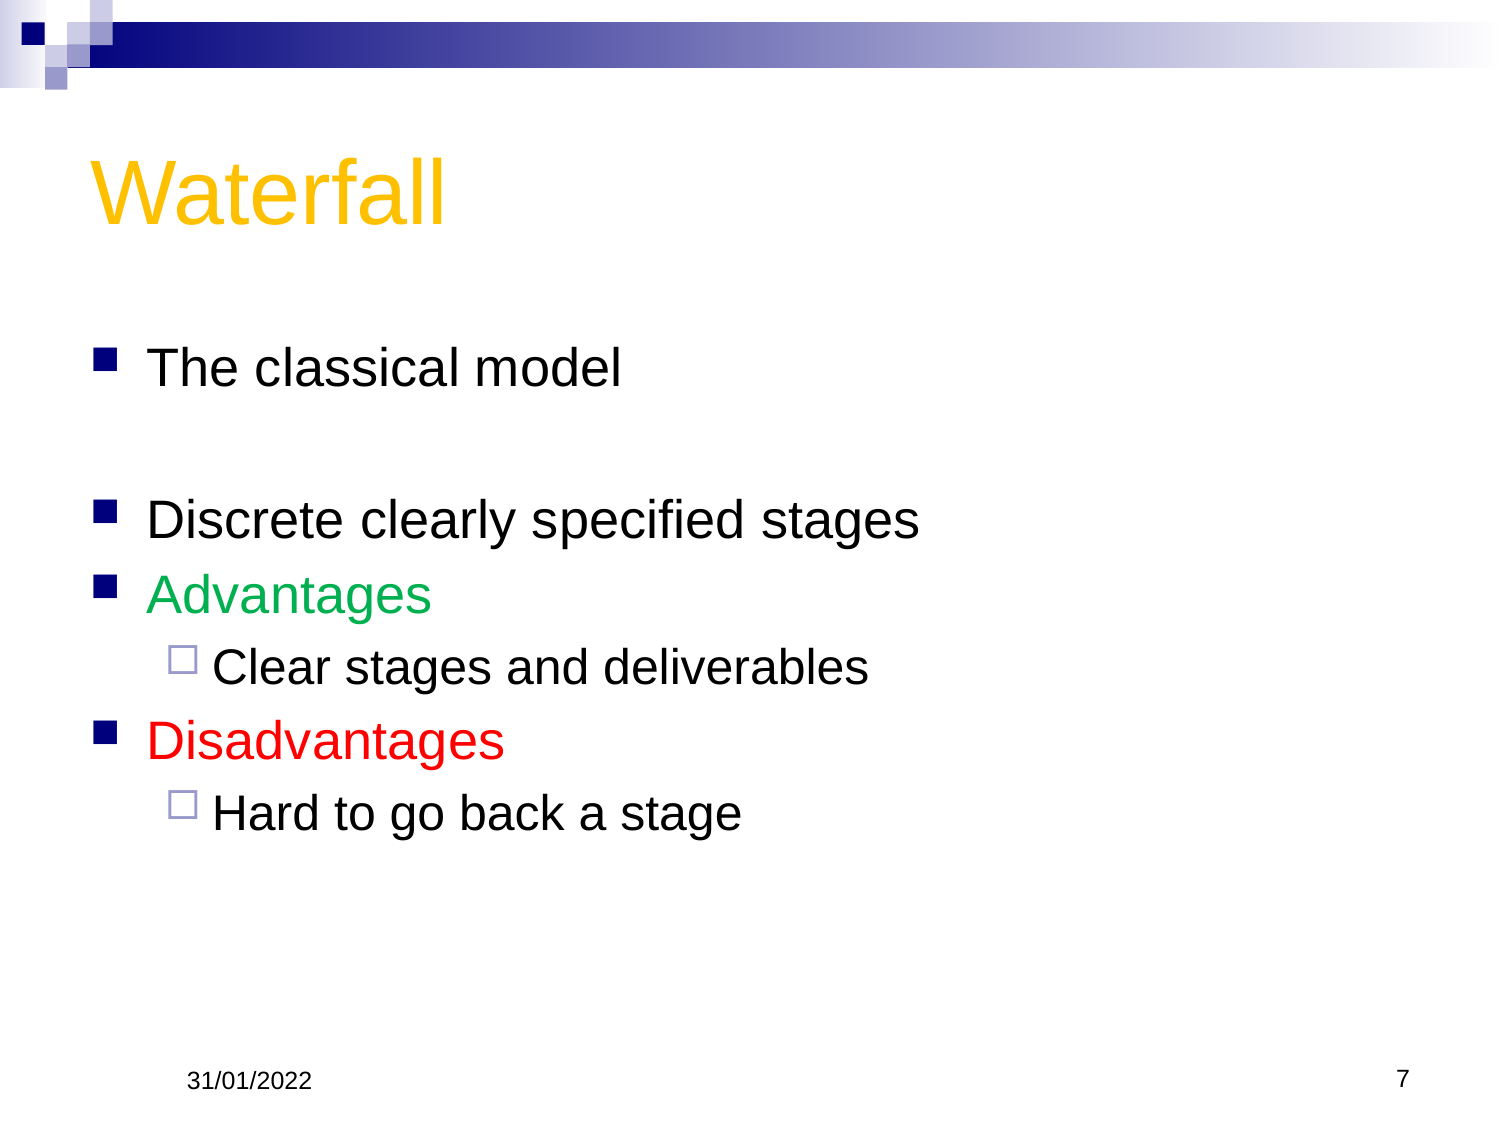

# Waterfall
The classical model

Discrete clearly specified stages
Advantages
Clear stages and deliverables
Disadvantages
Hard to go back a stage
7
31/01/2022